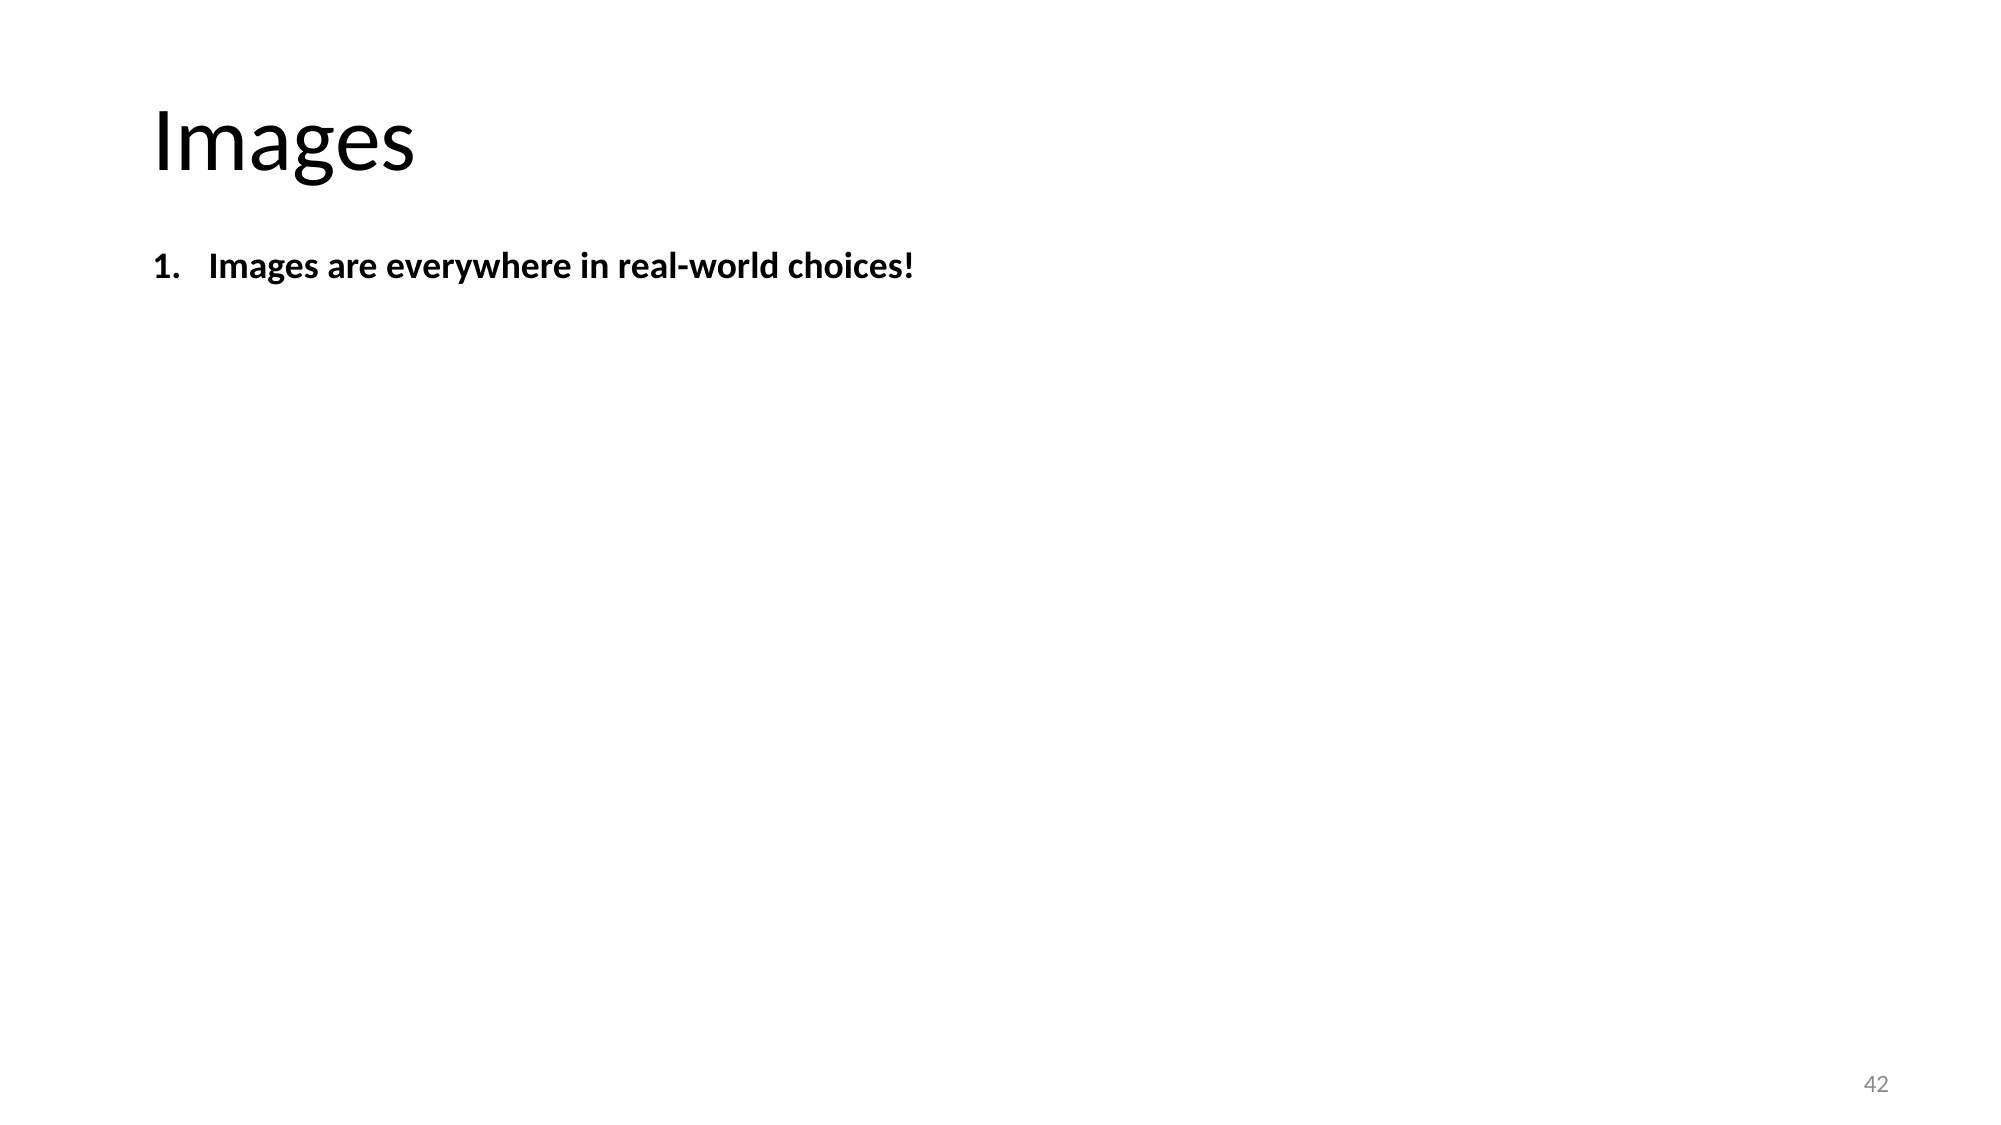

# Images
Images are everywhere in real-world choices!
42